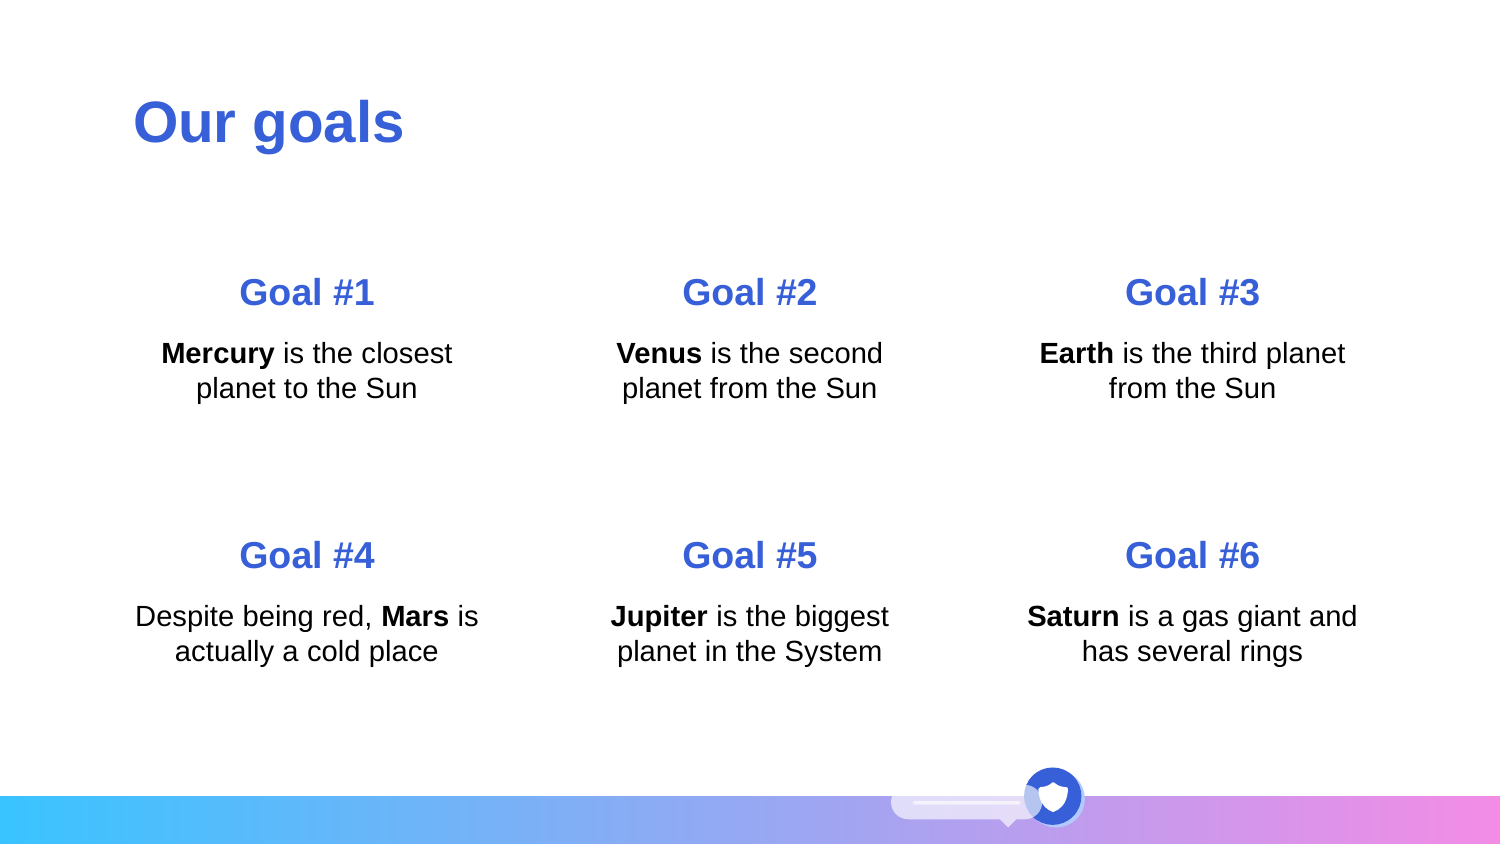

# Our goals
Goal #1
Goal #2
Goal #3
Mercury is the closest planet to the Sun
Venus is the second planet from the Sun
Earth is the third planet from the Sun
Goal #4
Goal #5
Goal #6
Despite being red, Mars is actually a cold place
Jupiter is the biggest planet in the System
Saturn is a gas giant and has several rings